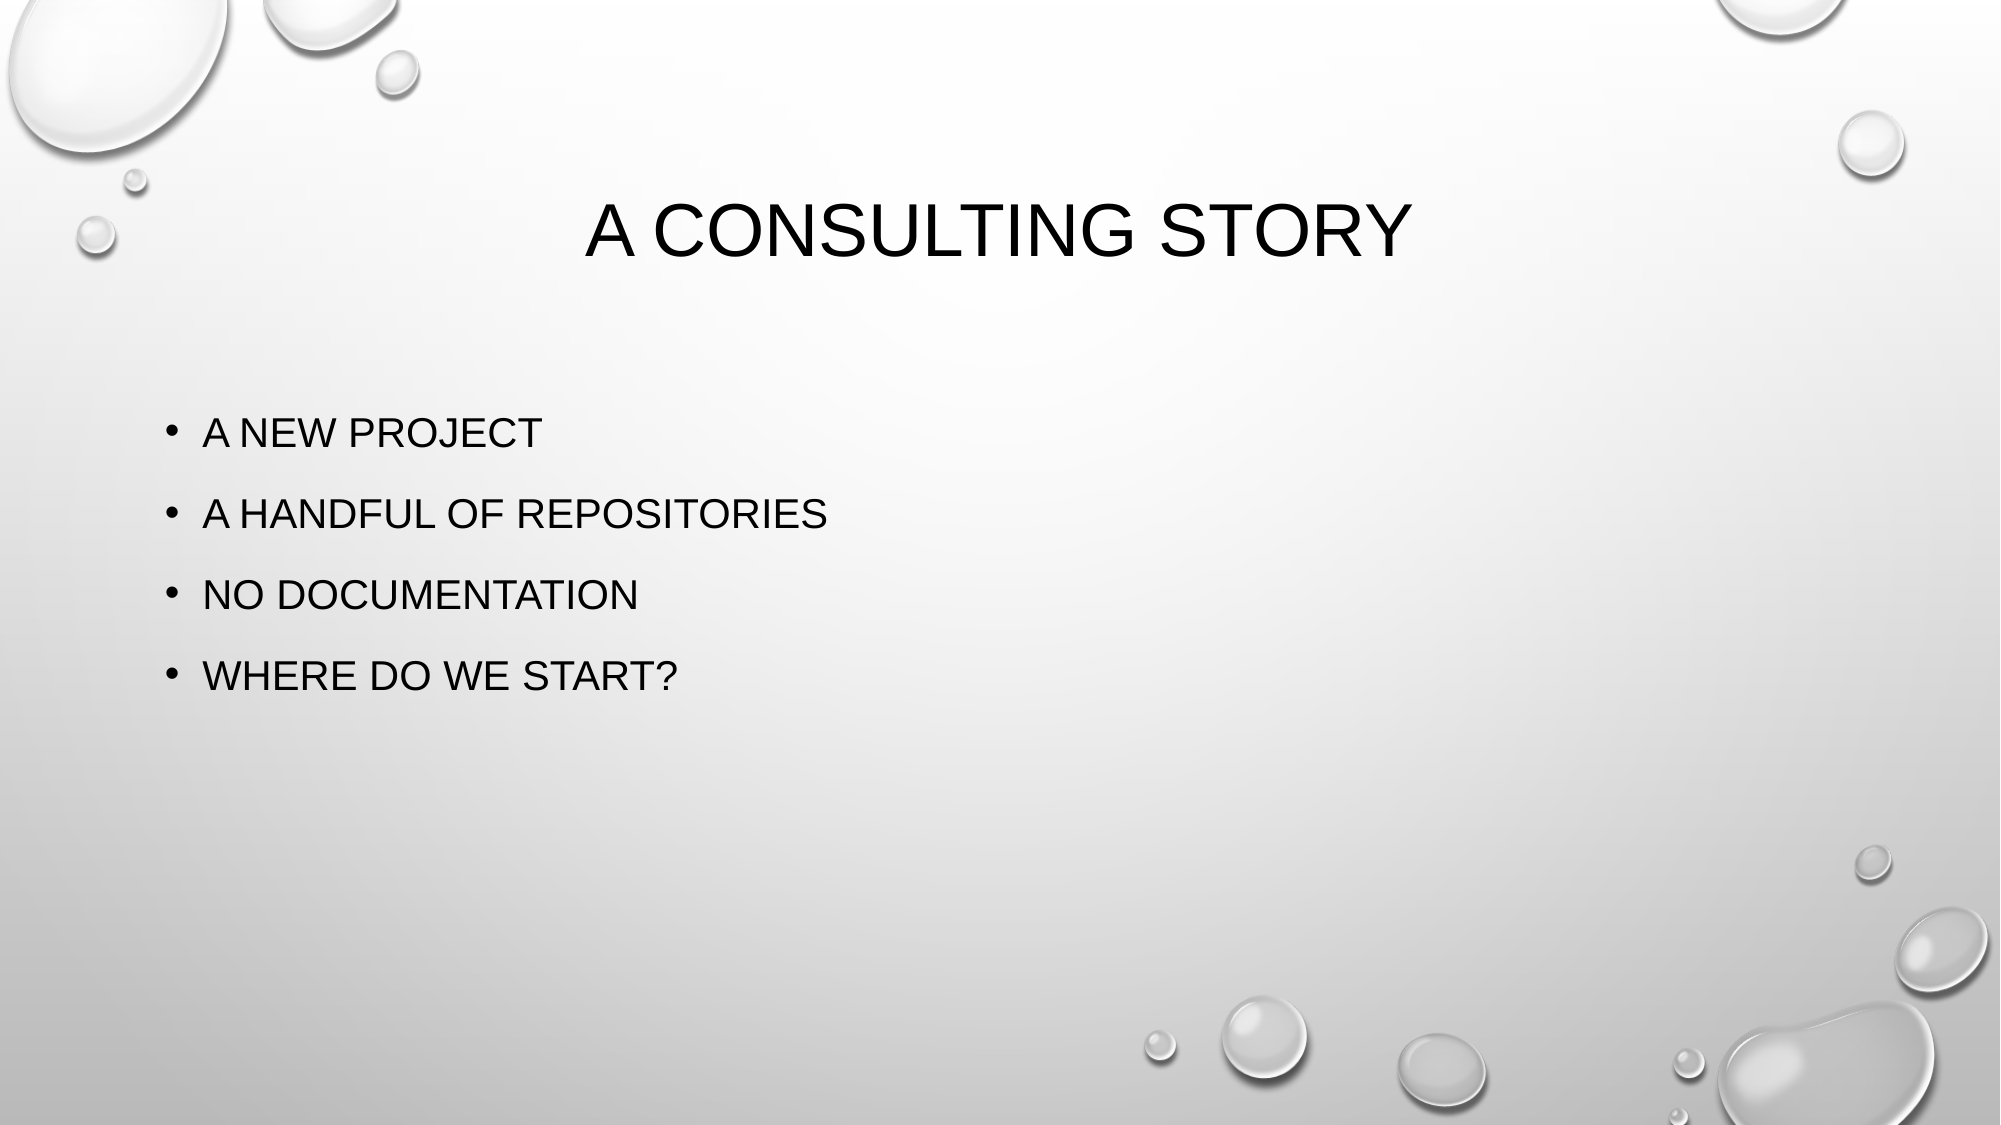

# A consulting story
A new project
A handful of repositories
No documentation
Where do we start?